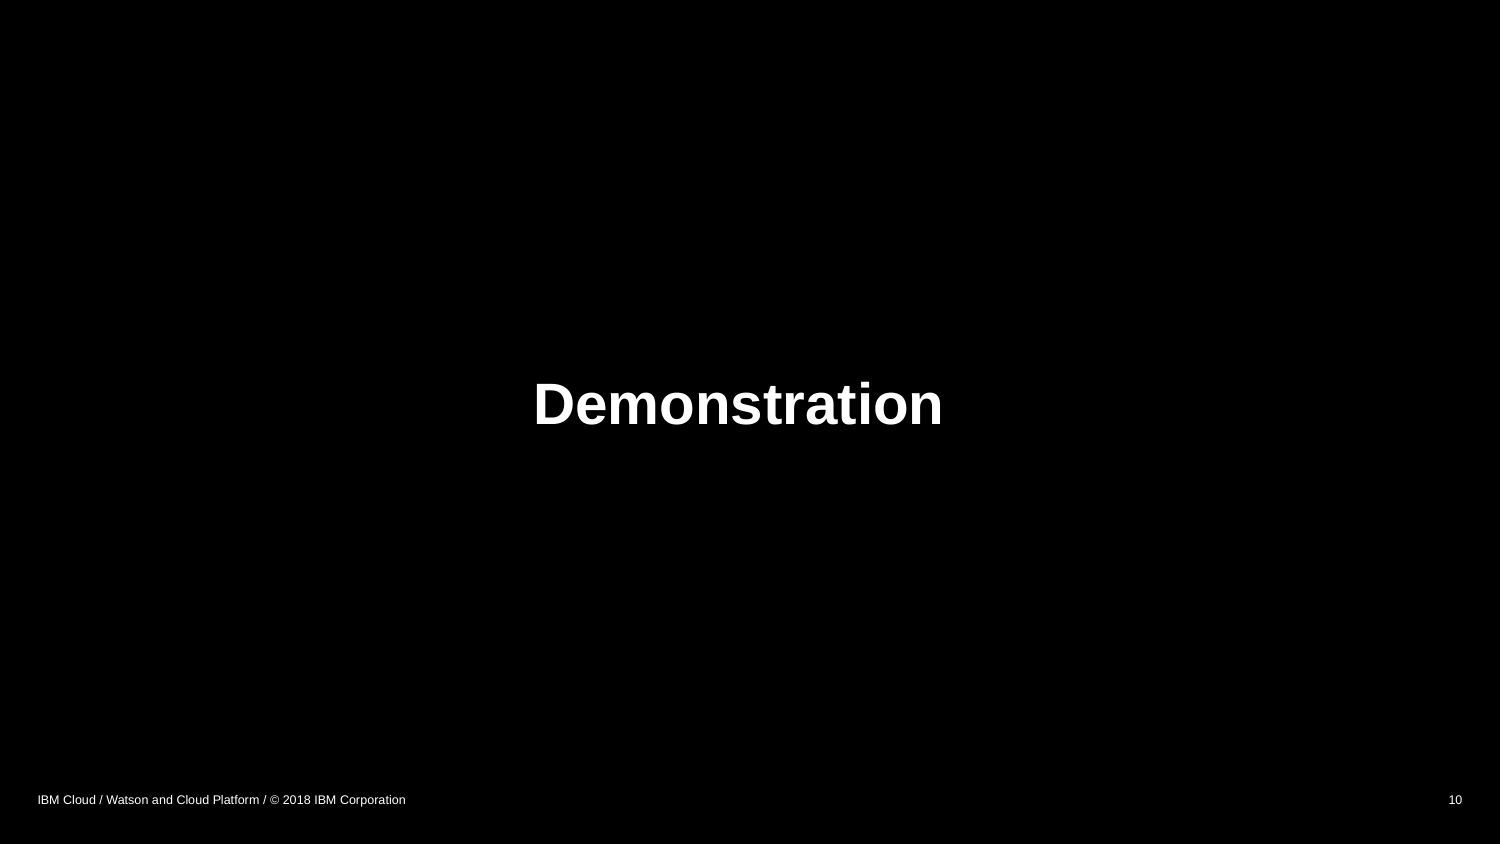

# Demonstration
IBM Cloud / Watson and Cloud Platform / © 2018 IBM Corporation
10